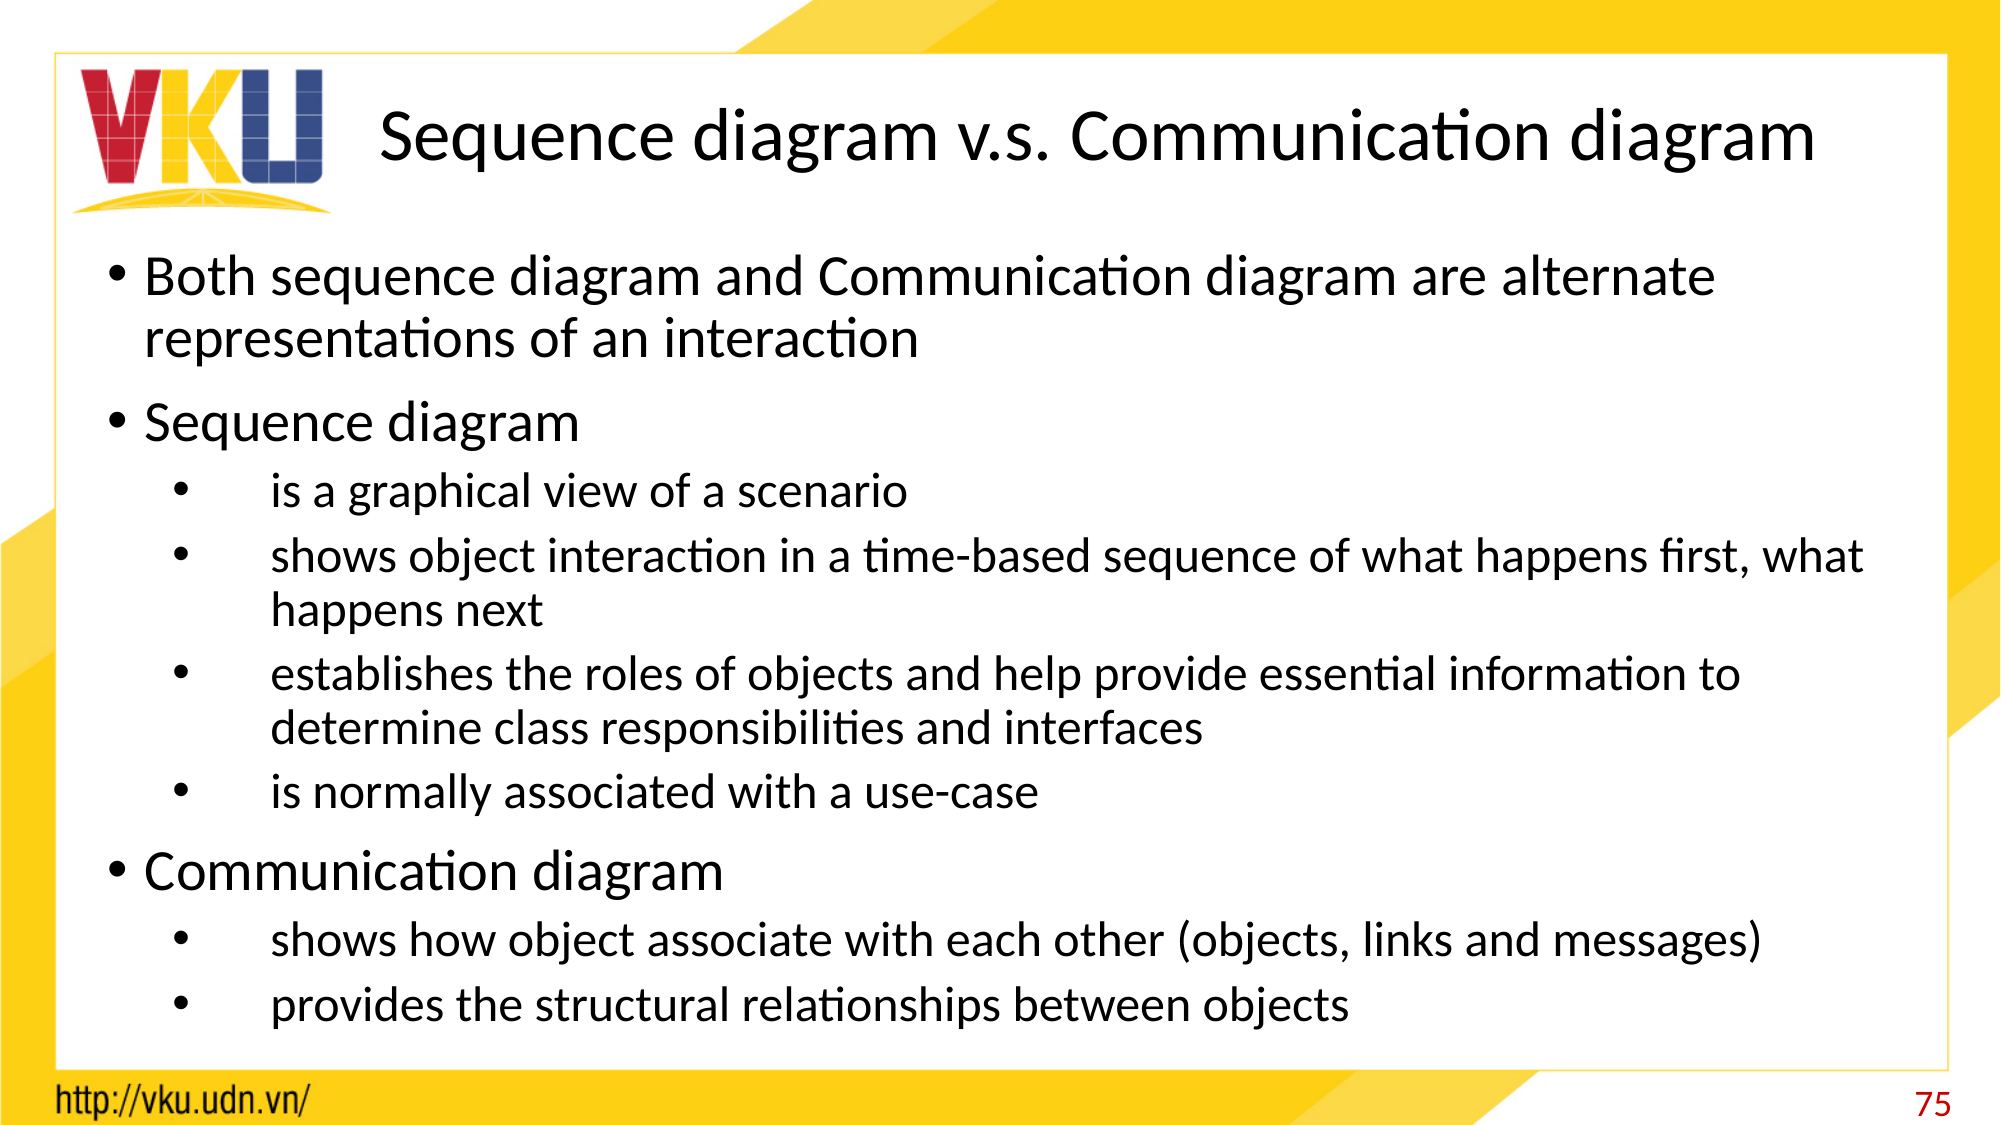

# Sequence diagram v.s. Communication diagram
Both sequence diagram and Communication diagram are alternate representations of an interaction
Sequence diagram
is a graphical view of a scenario
shows object interaction in a time-based sequence of what happens first, what happens next
establishes the roles of objects and help provide essential information to determine class responsibilities and interfaces
is normally associated with a use-case
Communication diagram
shows how object associate with each other (objects, links and messages)
provides the structural relationships between objects
75